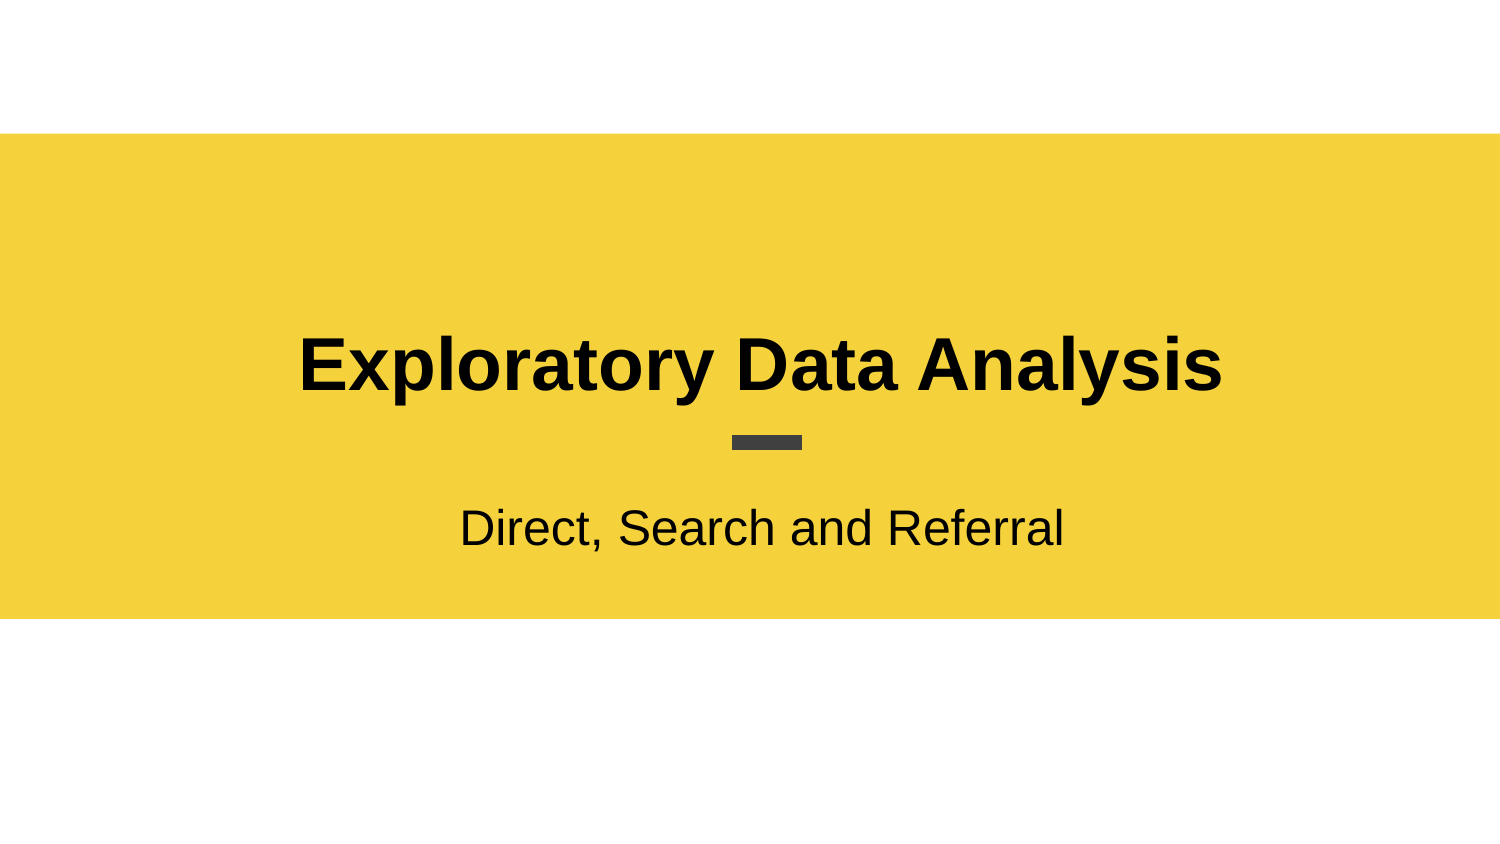

# Exploratory Data Analysis Direct, Search and Referral